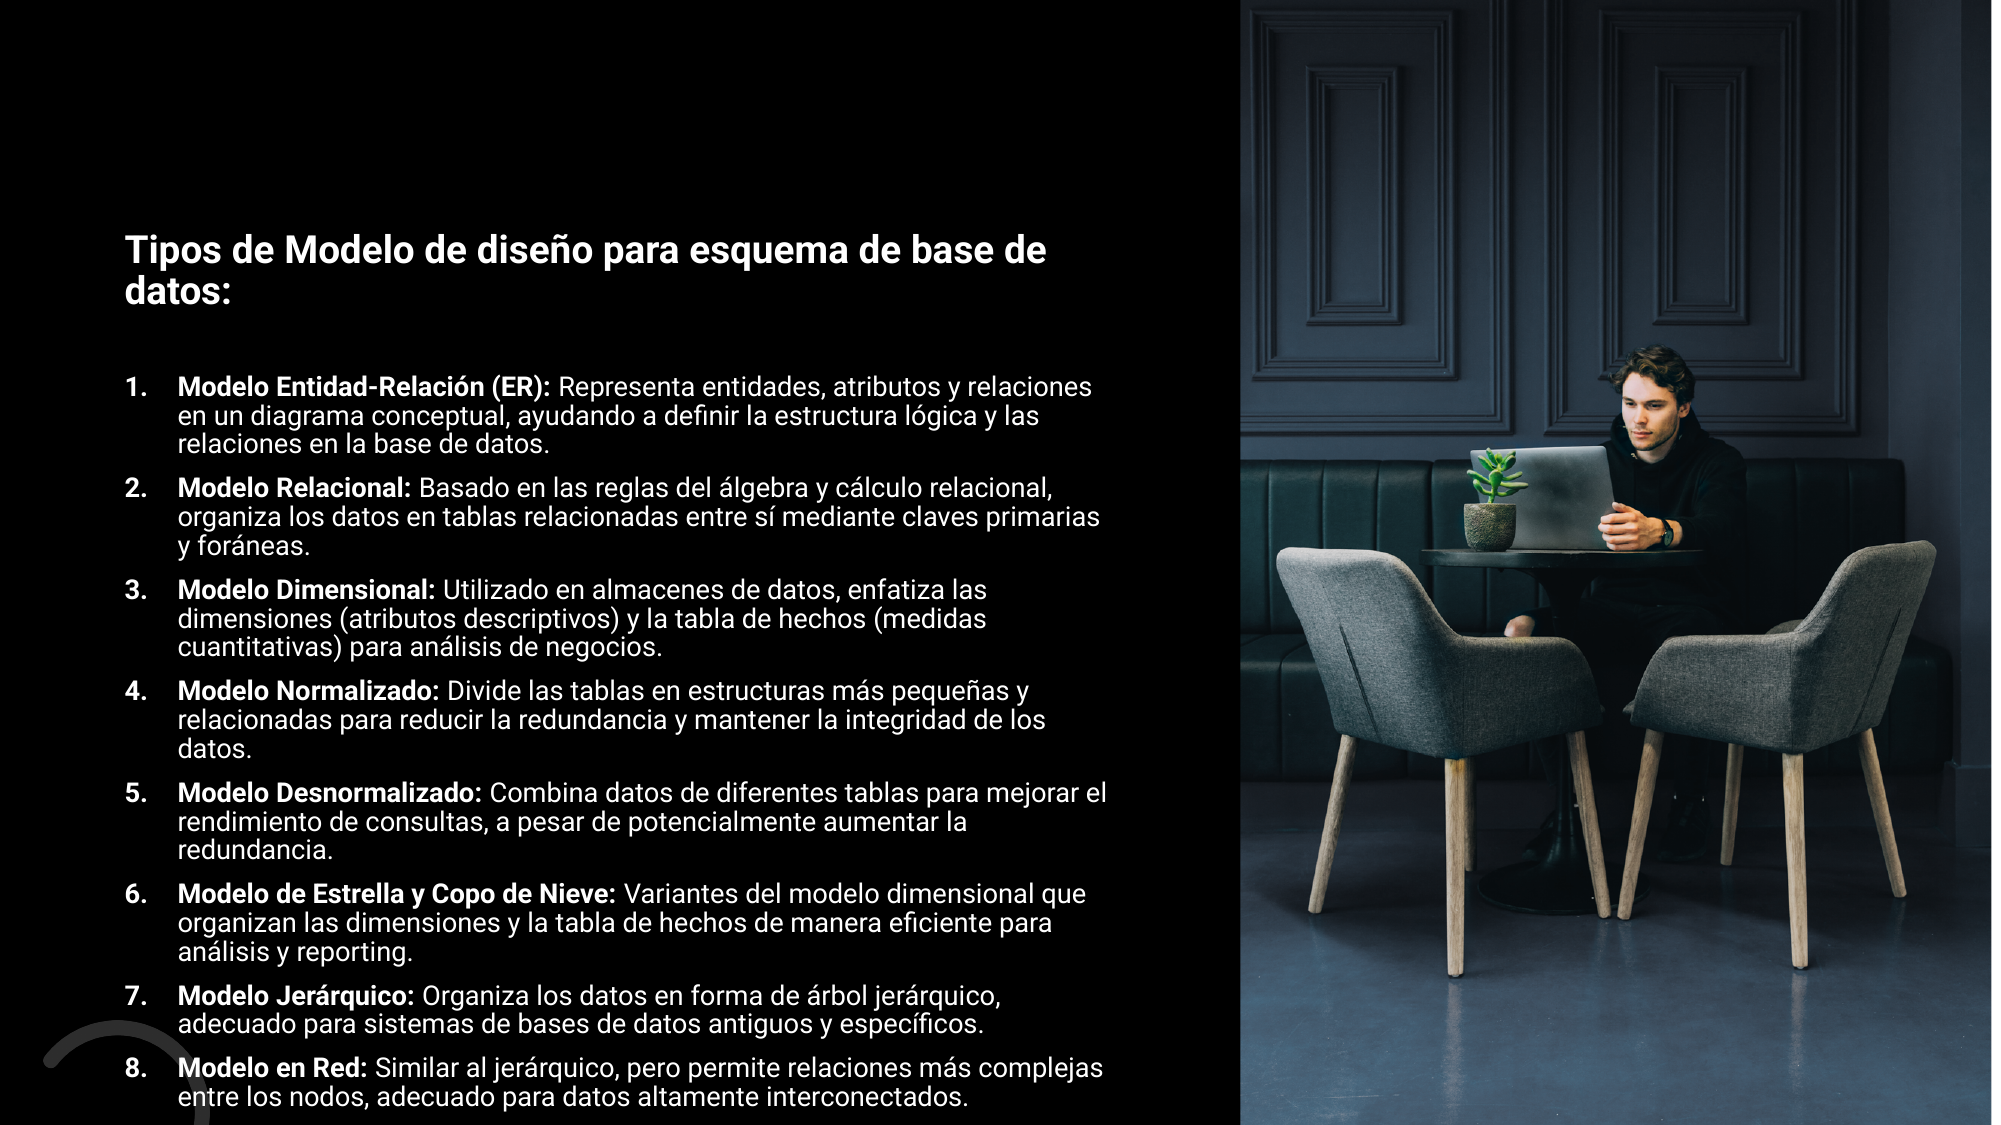

Tipos de Modelo de diseño para esquema de base de datos:
Modelo Entidad-Relación (ER): Representa entidades, atributos y relaciones en un diagrama conceptual, ayudando a definir la estructura lógica y las relaciones en la base de datos.
Modelo Relacional: Basado en las reglas del álgebra y cálculo relacional, organiza los datos en tablas relacionadas entre sí mediante claves primarias y foráneas.
Modelo Dimensional: Utilizado en almacenes de datos, enfatiza las dimensiones (atributos descriptivos) y la tabla de hechos (medidas cuantitativas) para análisis de negocios.
Modelo Normalizado: Divide las tablas en estructuras más pequeñas y relacionadas para reducir la redundancia y mantener la integridad de los datos.
Modelo Desnormalizado: Combina datos de diferentes tablas para mejorar el rendimiento de consultas, a pesar de potencialmente aumentar la redundancia.
Modelo de Estrella y Copo de Nieve: Variantes del modelo dimensional que organizan las dimensiones y la tabla de hechos de manera eficiente para análisis y reporting.
Modelo Jerárquico: Organiza los datos en forma de árbol jerárquico, adecuado para sistemas de bases de datos antiguos y específicos.
Modelo en Red: Similar al jerárquico, pero permite relaciones más complejas entre los nodos, adecuado para datos altamente interconectados.